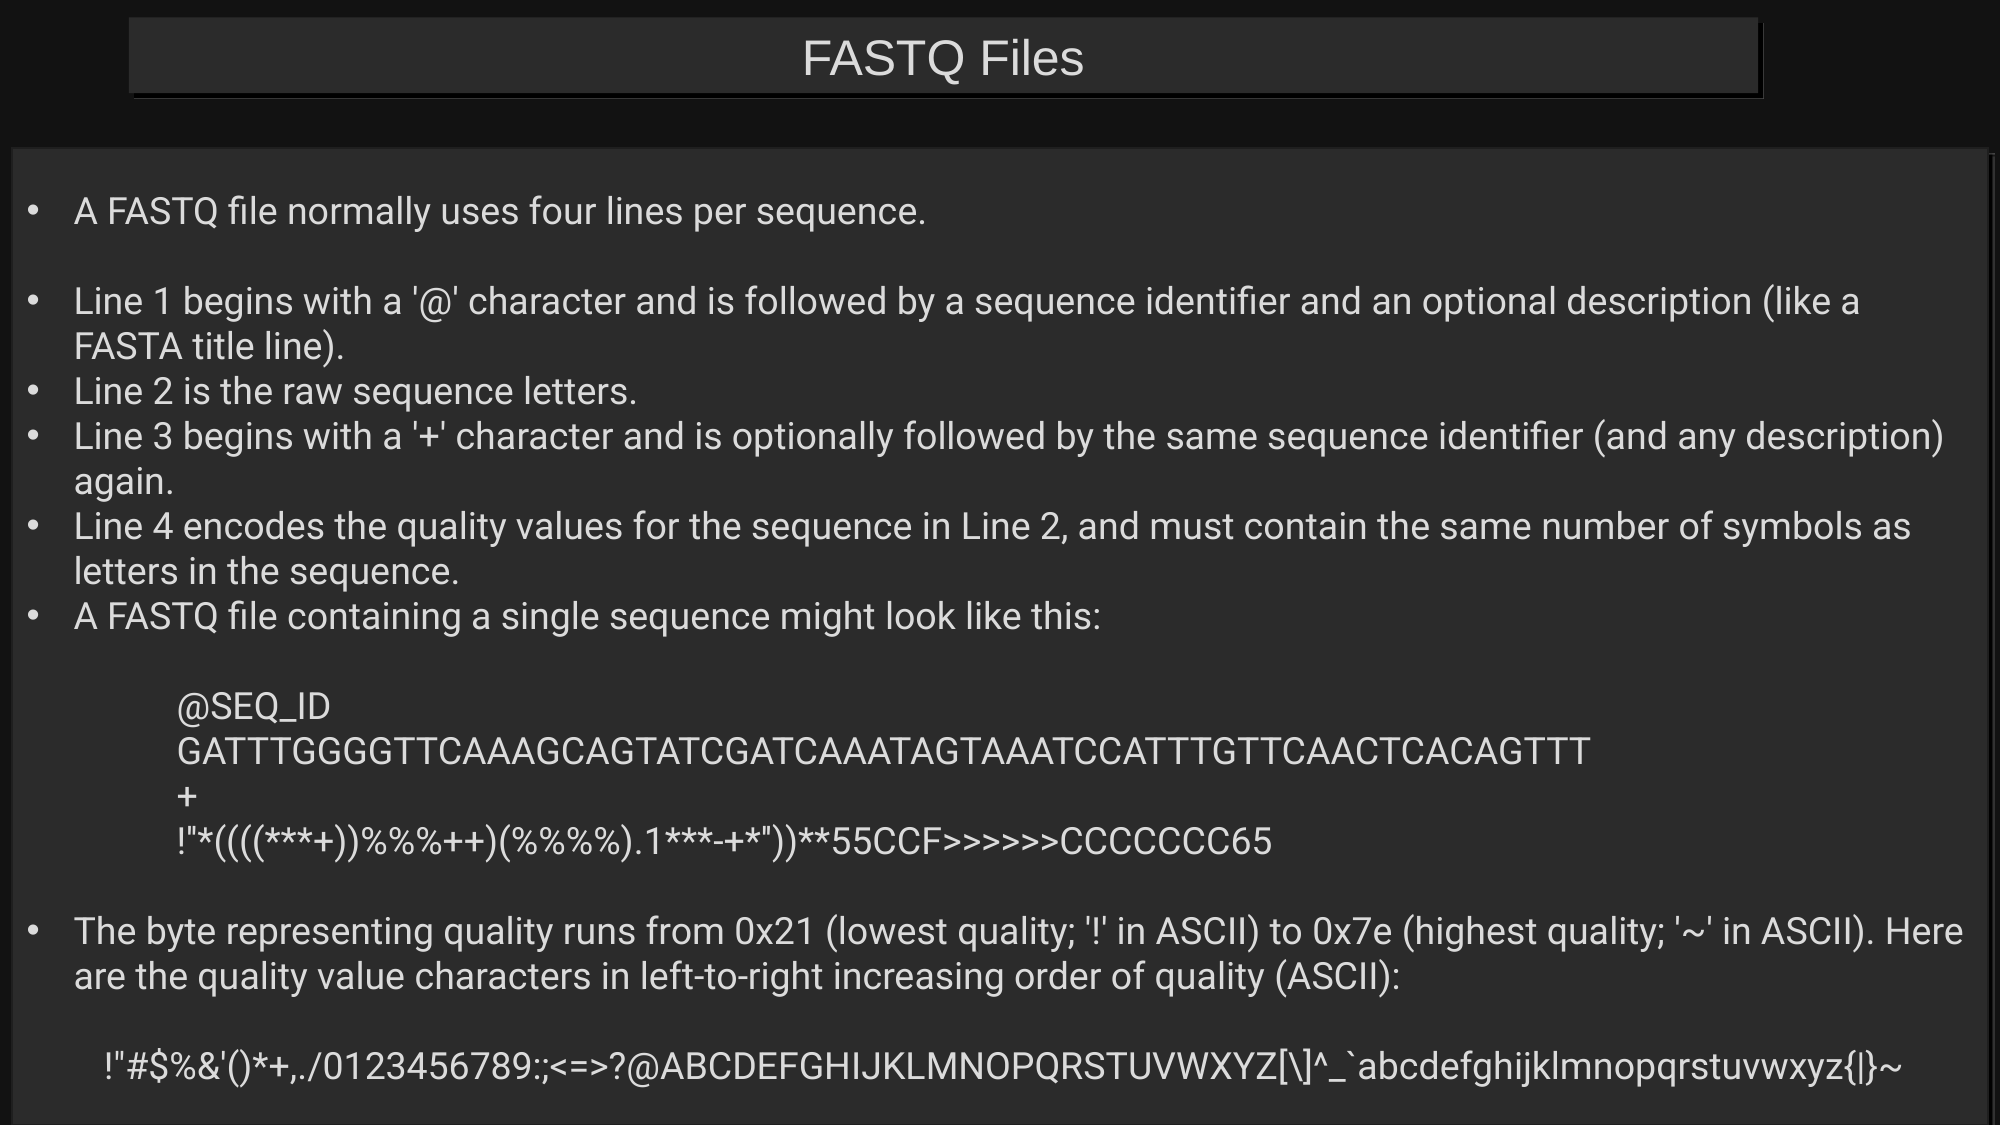

# FASTQ Files
A FASTQ file normally uses four lines per sequence.

Line 1 begins with a '@' character and is followed by a sequence identifier and an optional description (like a FASTA title line).
Line 2 is the raw sequence letters.
Line 3 begins with a '+' character and is optionally followed by the same sequence identifier (and any description) again.
Line 4 encodes the quality values for the sequence in Line 2, and must contain the same number of symbols as letters in the sequence.
A FASTQ file containing a single sequence might look like this:
	@SEQ_ID
	GATTTGGGGTTCAAAGCAGTATCGATCAAATAGTAAATCCATTTGTTCAACTCACAGTTT
	+
	!''*((((***+))%%%++)(%%%%).1***-+*''))**55CCF>>>>>>CCCCCCC65

The byte representing quality runs from 0x21 (lowest quality; '!' in ASCII) to 0x7e (highest quality; '~' in ASCII). Here are the quality value characters in left-to-right increasing order of quality (ASCII):

 !"#$%&'()*+,./0123456789:;<=>?@ABCDEFGHIJKLMNOPQRSTUVWXYZ[\]^_`abcdefghijklmnopqrstuvwxyz{|}~